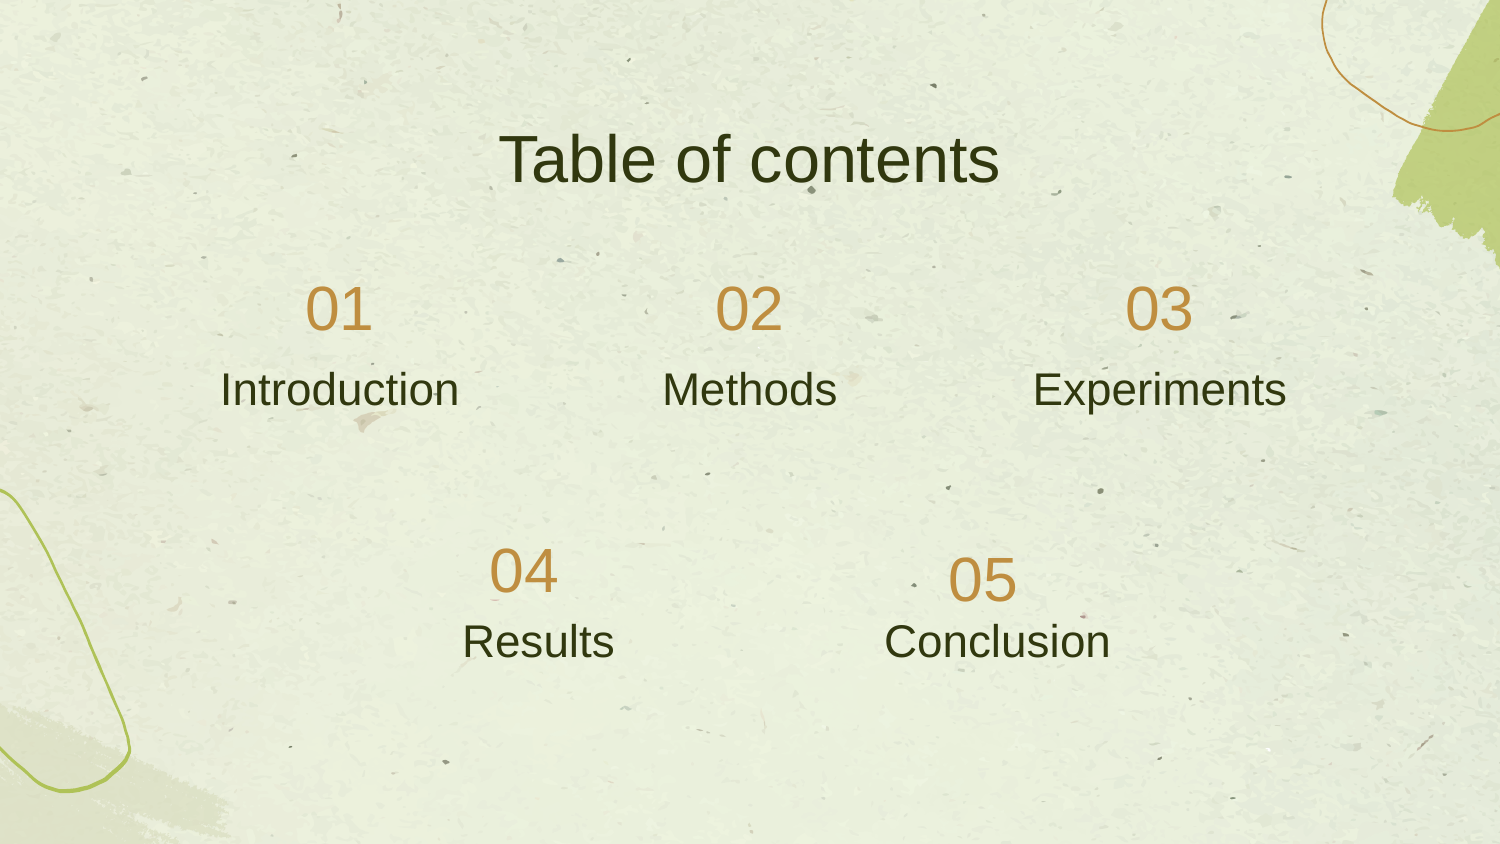

Table of contents
# 01
02
03
Introduction
Methods
Experiments
04
05
Results
Conclusion